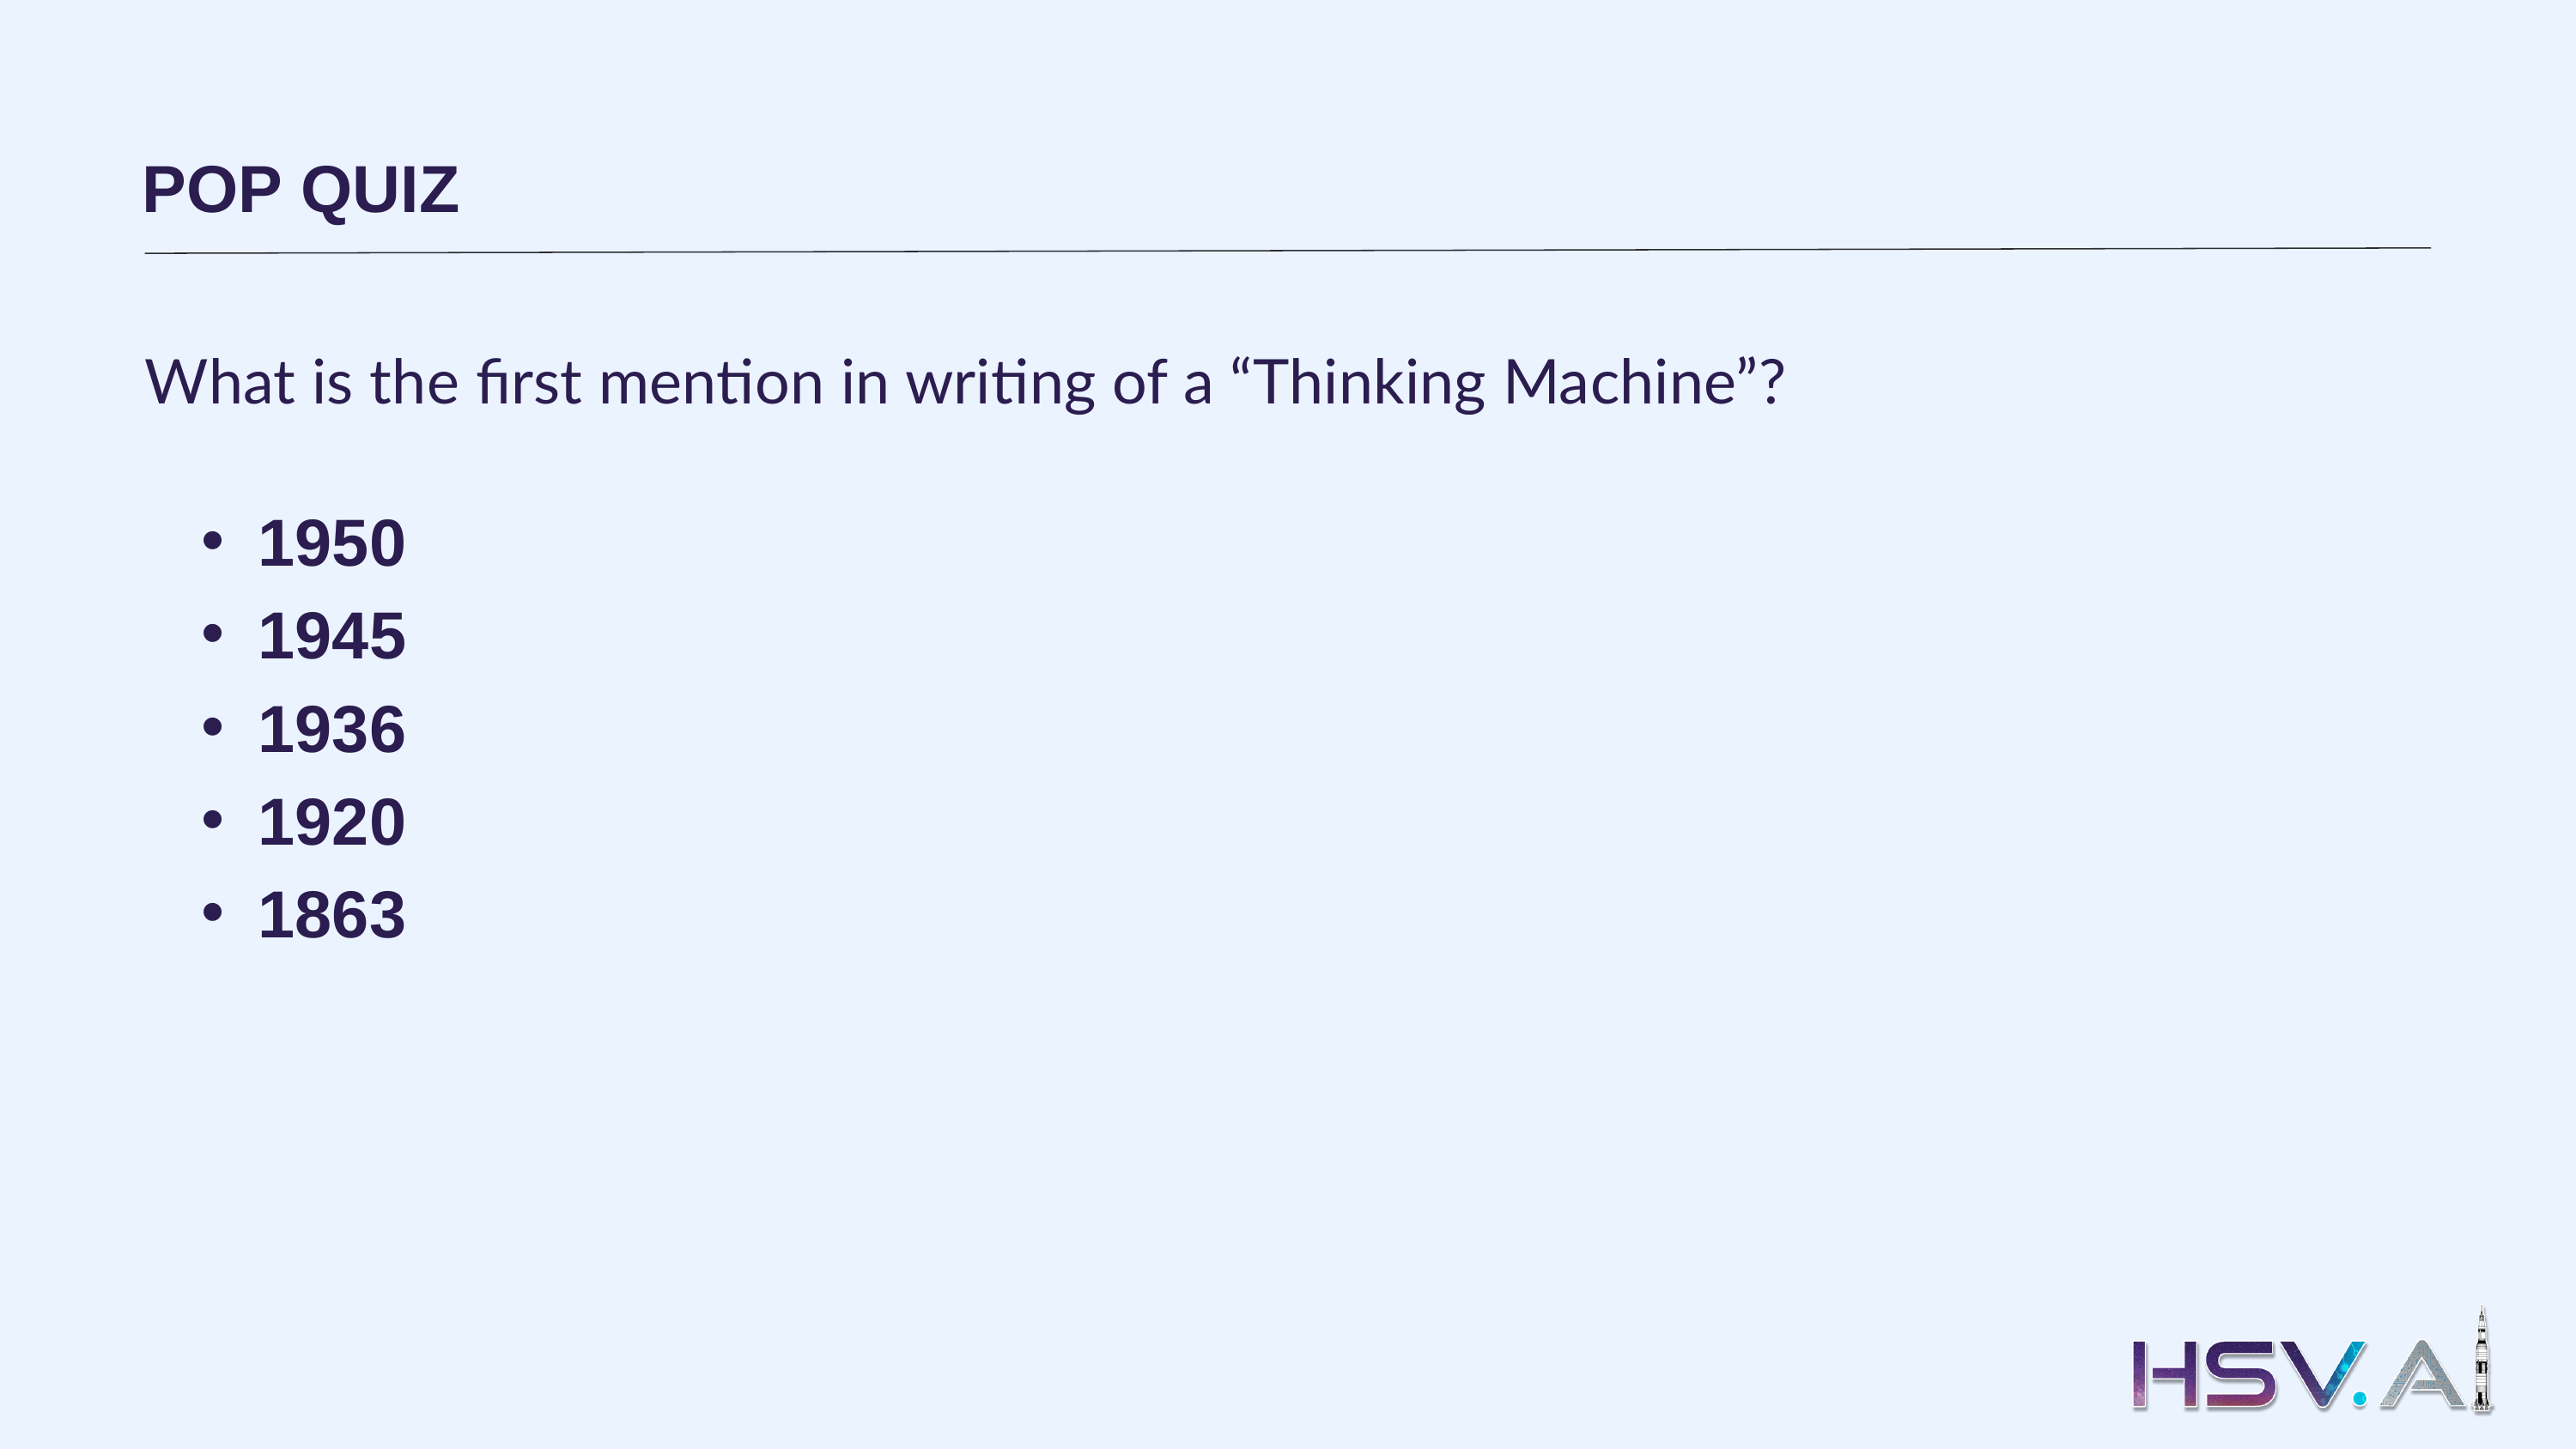

POP QUIZ

What is the first mention in writing of a “Thinking Machine”?
1950
1945
1936
1920
1863